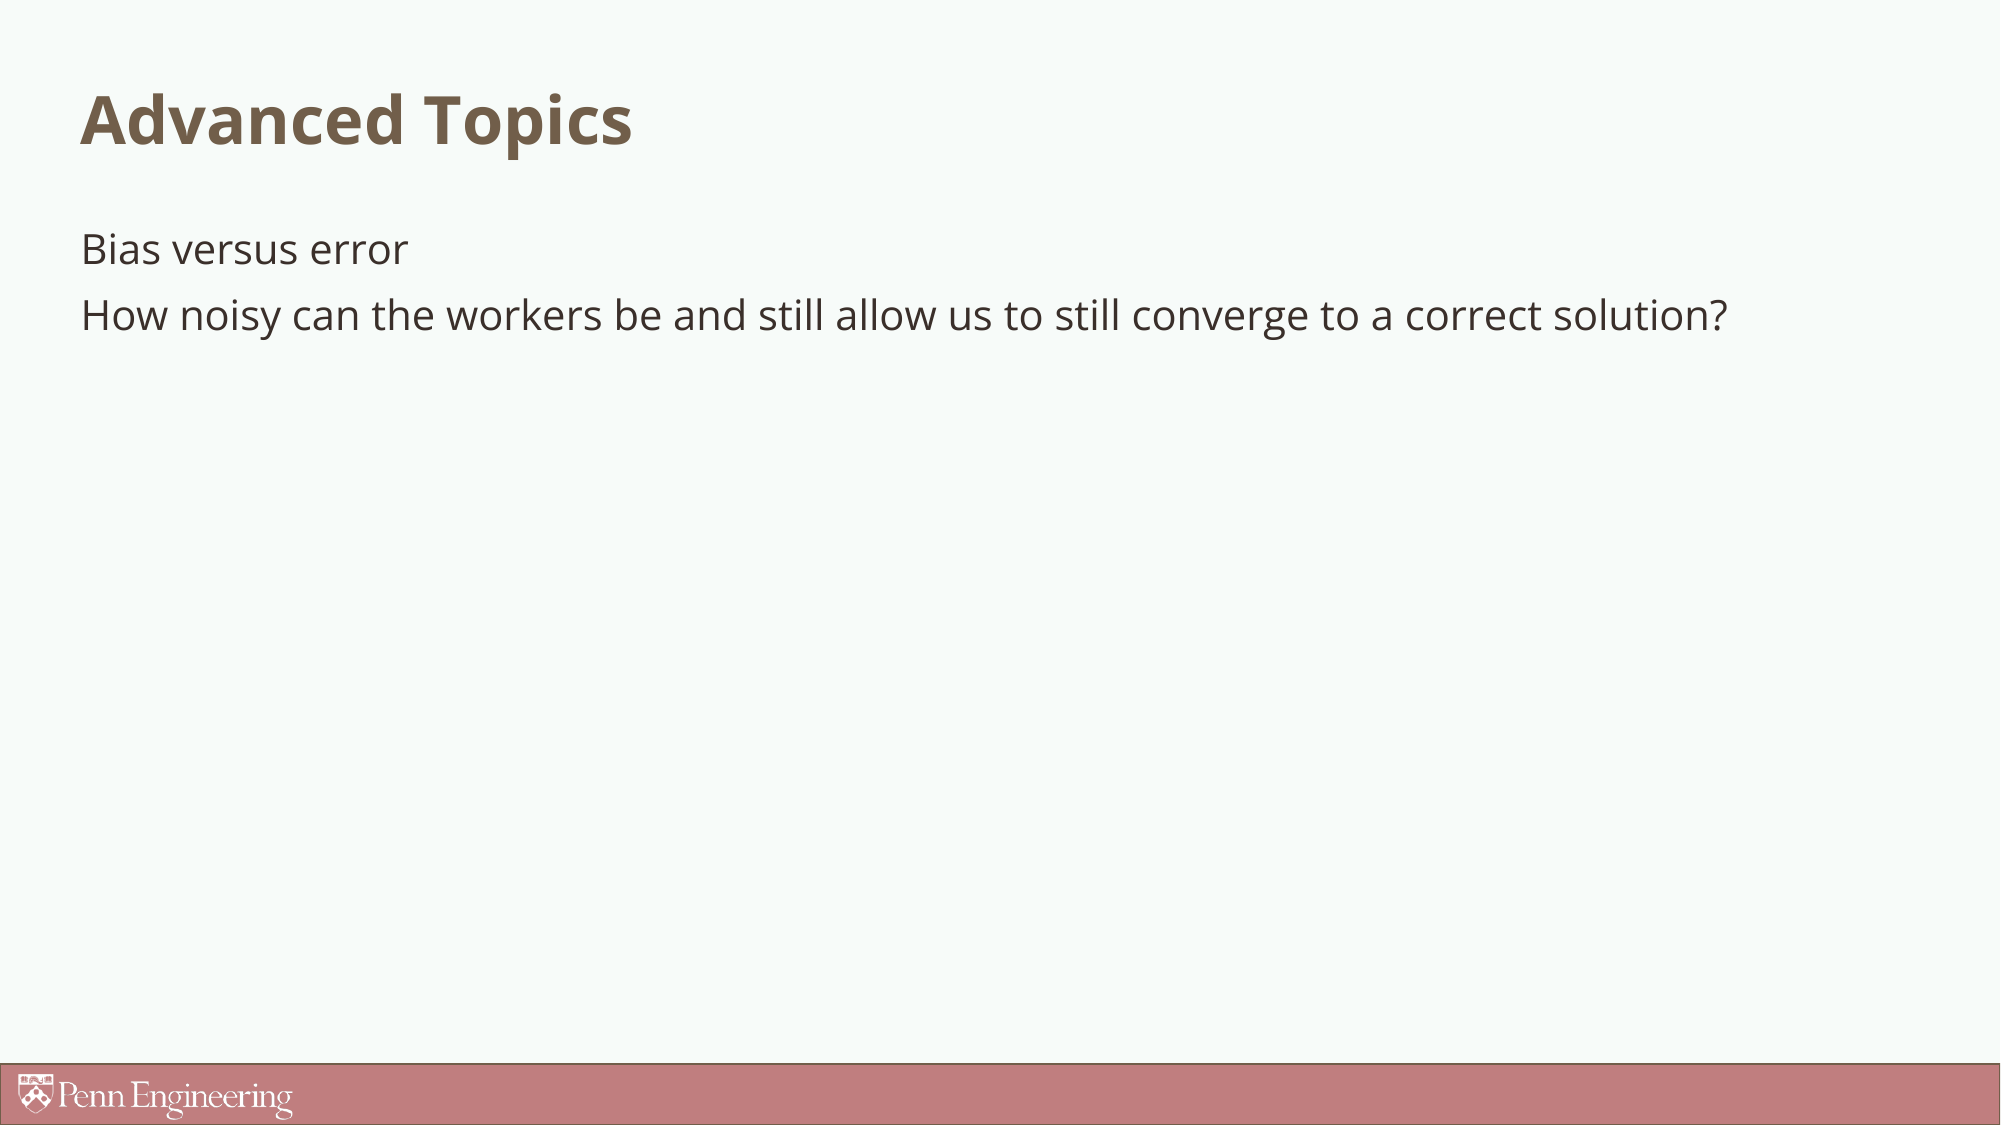

# Advanced Topics
Bias versus error
How noisy can the workers be and still allow us to still converge to a correct solution?